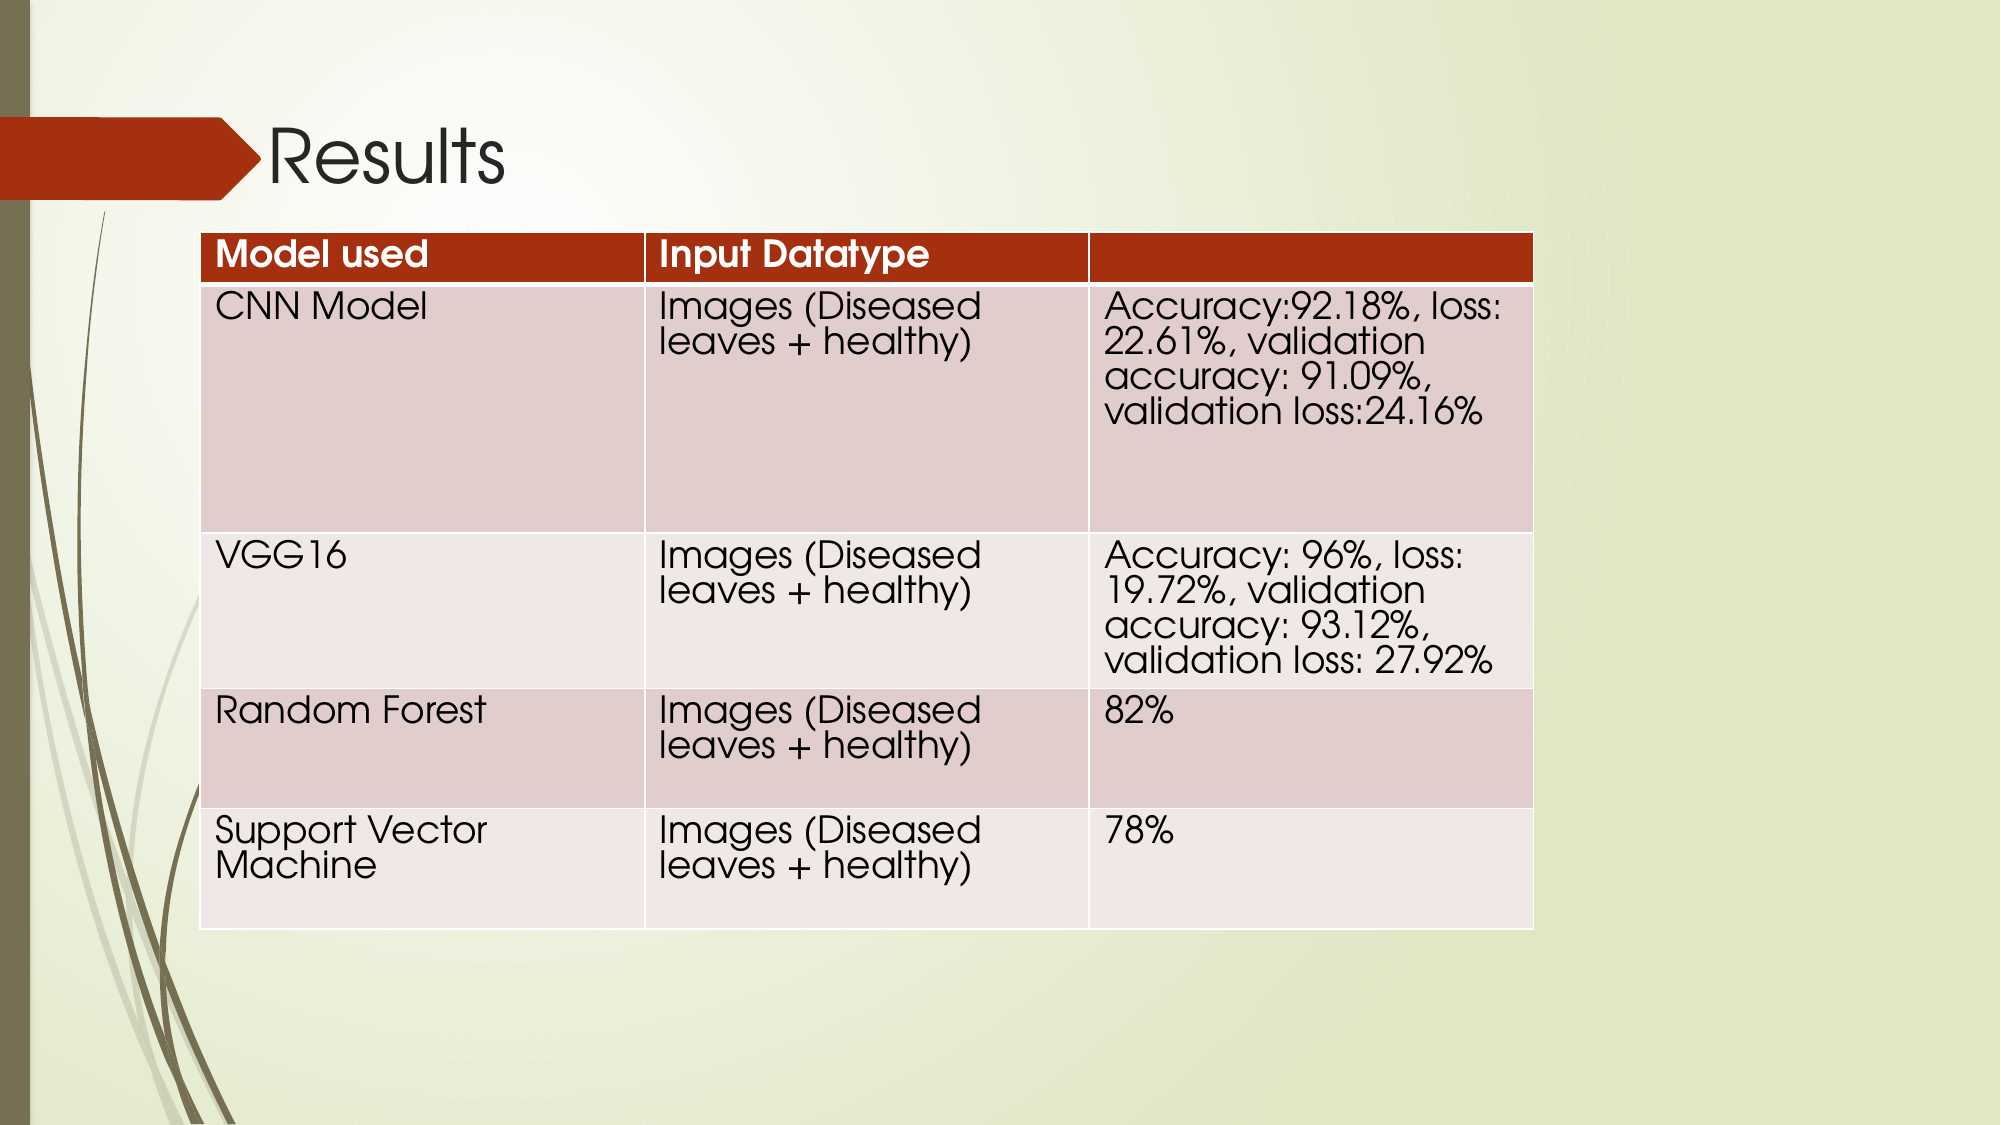

# Results
| Model used | Input Datatype |  |
| --- | --- | --- |
| CNN Model | Images (Diseased leaves + healthy) | Accuracy:92.18%, loss: 22.61%, validation accuracy: 91.09%, validation loss:24.16% |
| VGG16 | Images (Diseased leaves + healthy) | Accuracy: 96%, loss: 19.72%, validation accuracy: 93.12%, validation loss: 27.92% |
| Random Forest | Images (Diseased leaves + healthy) | 82% |
| Support Vector Machine | Images (Diseased leaves + healthy) | 78% |